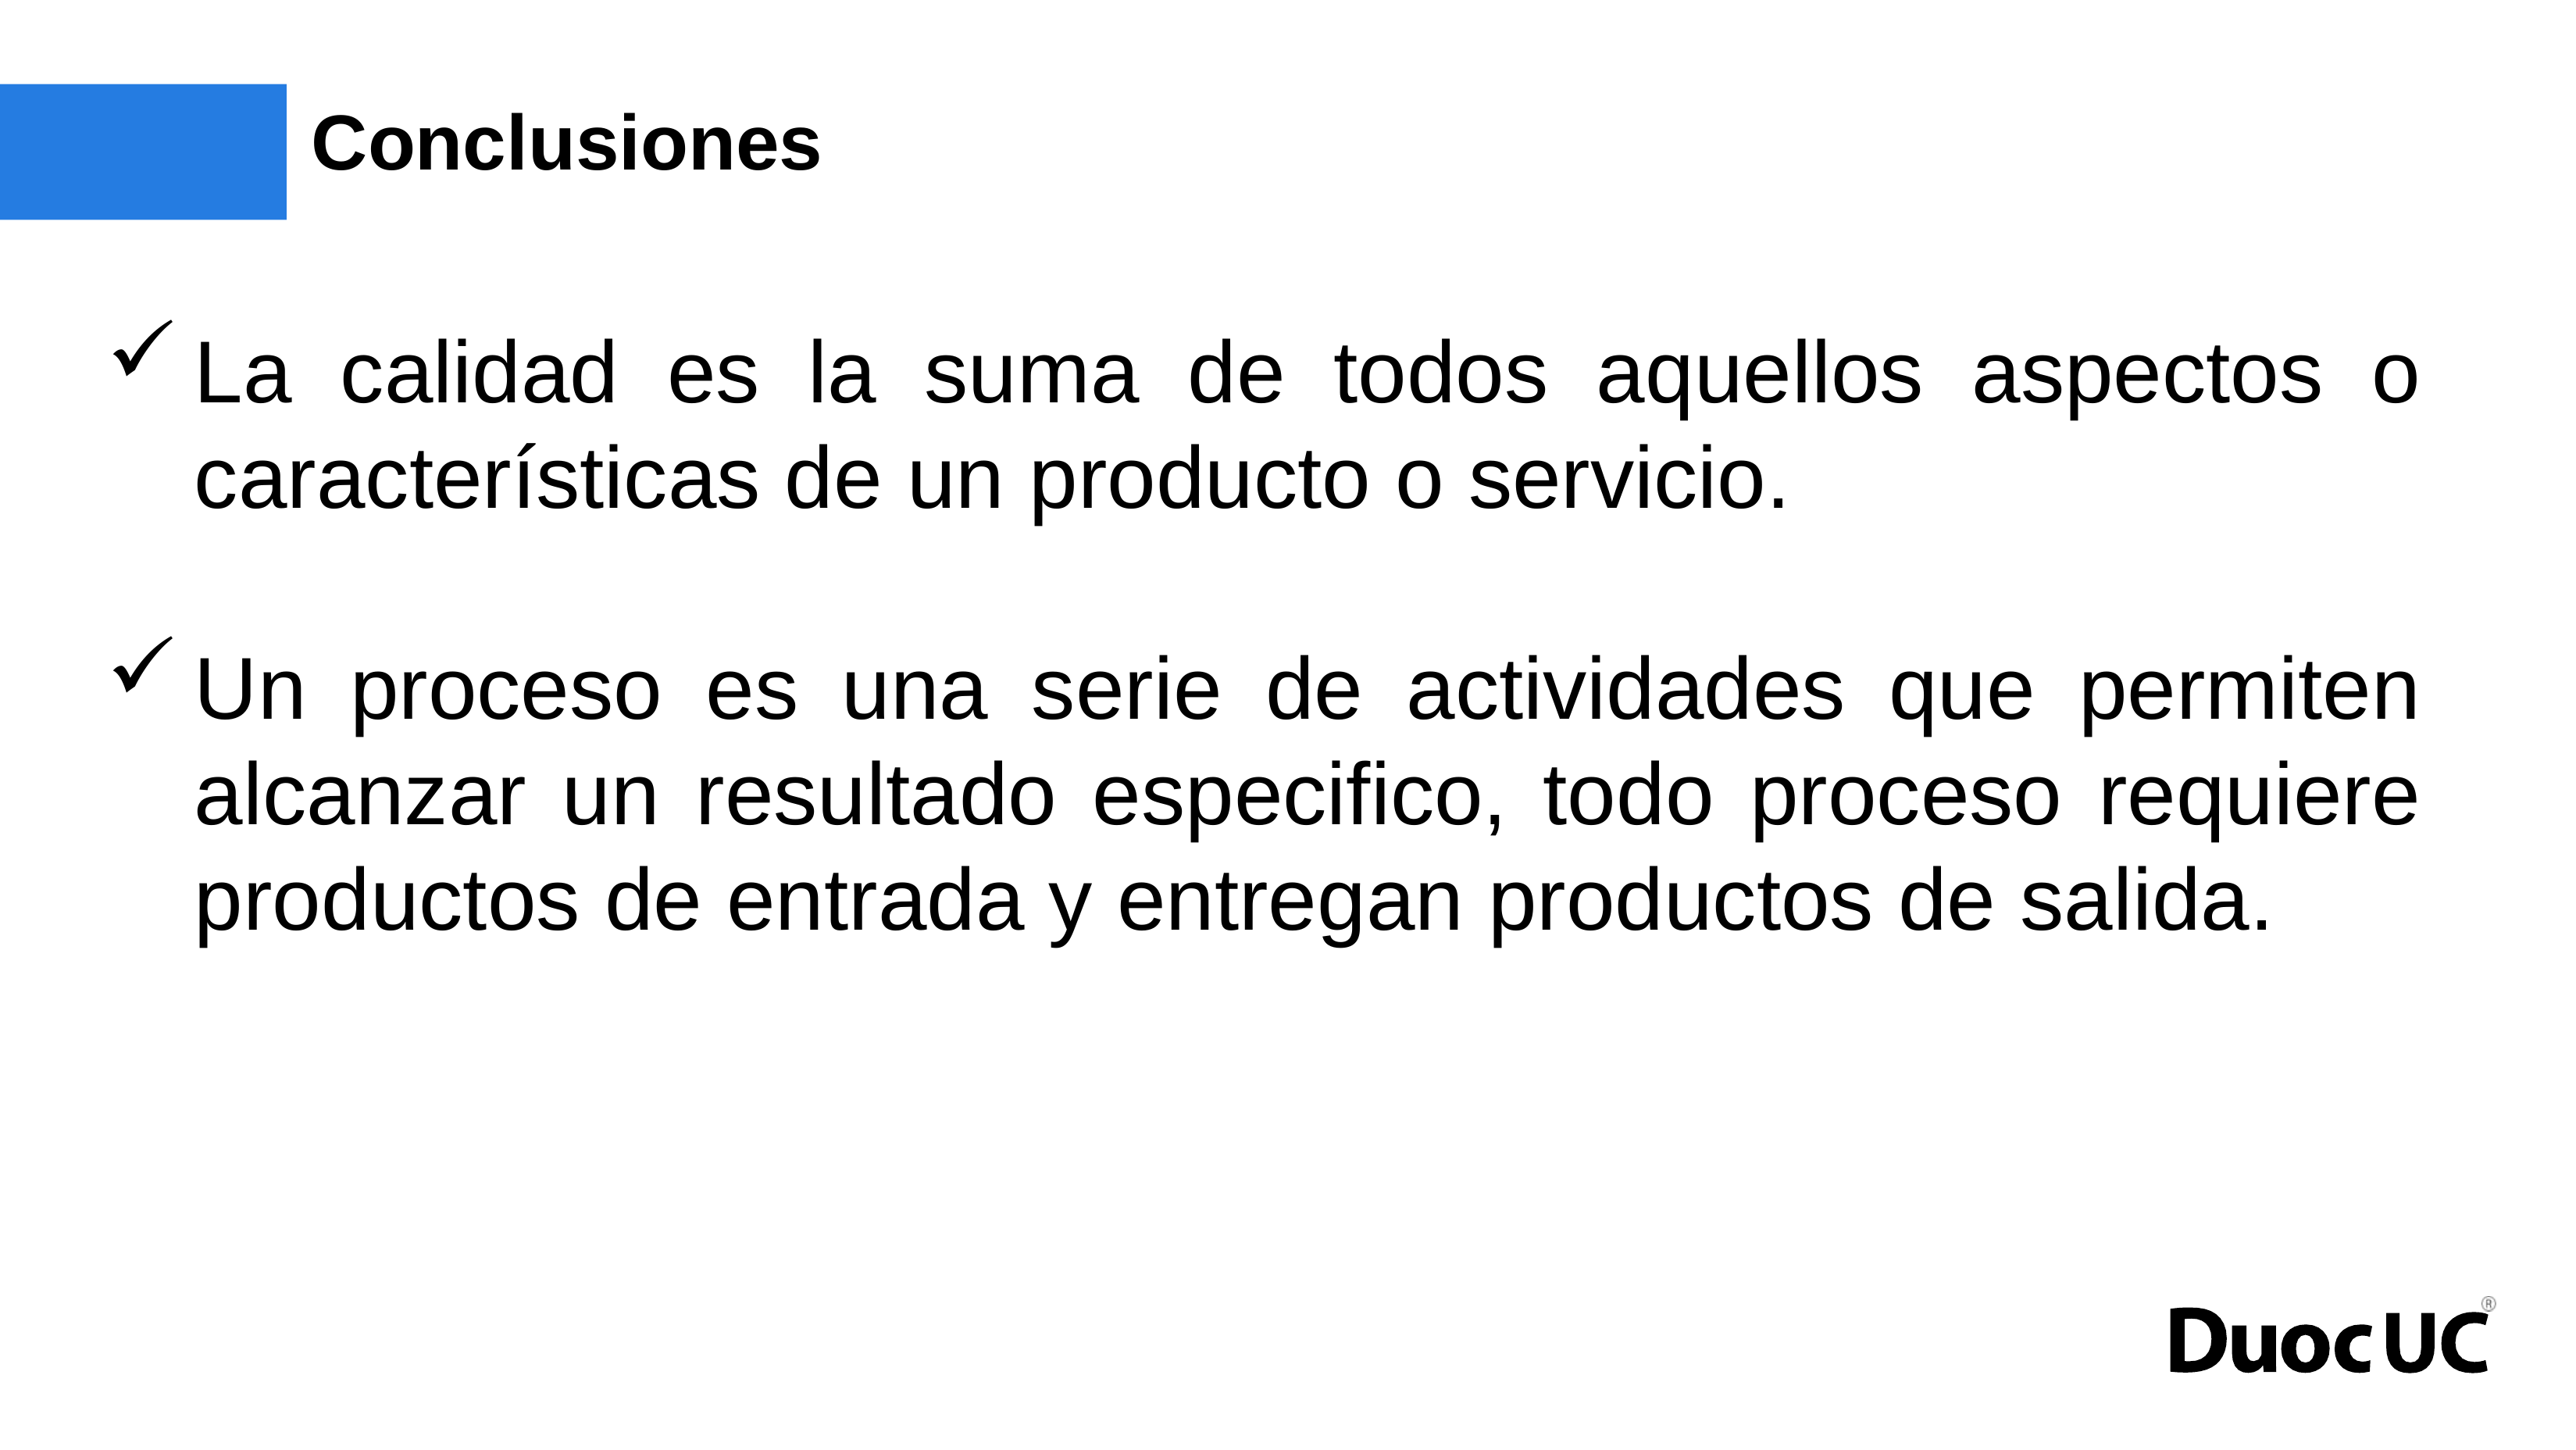

# Conclusiones
La calidad es la suma de todos aquellos aspectos o características de un producto o servicio.

Un proceso es una serie de actividades que permiten alcanzar un resultado especifico, todo proceso requiere productos de entrada y entregan productos de salida.